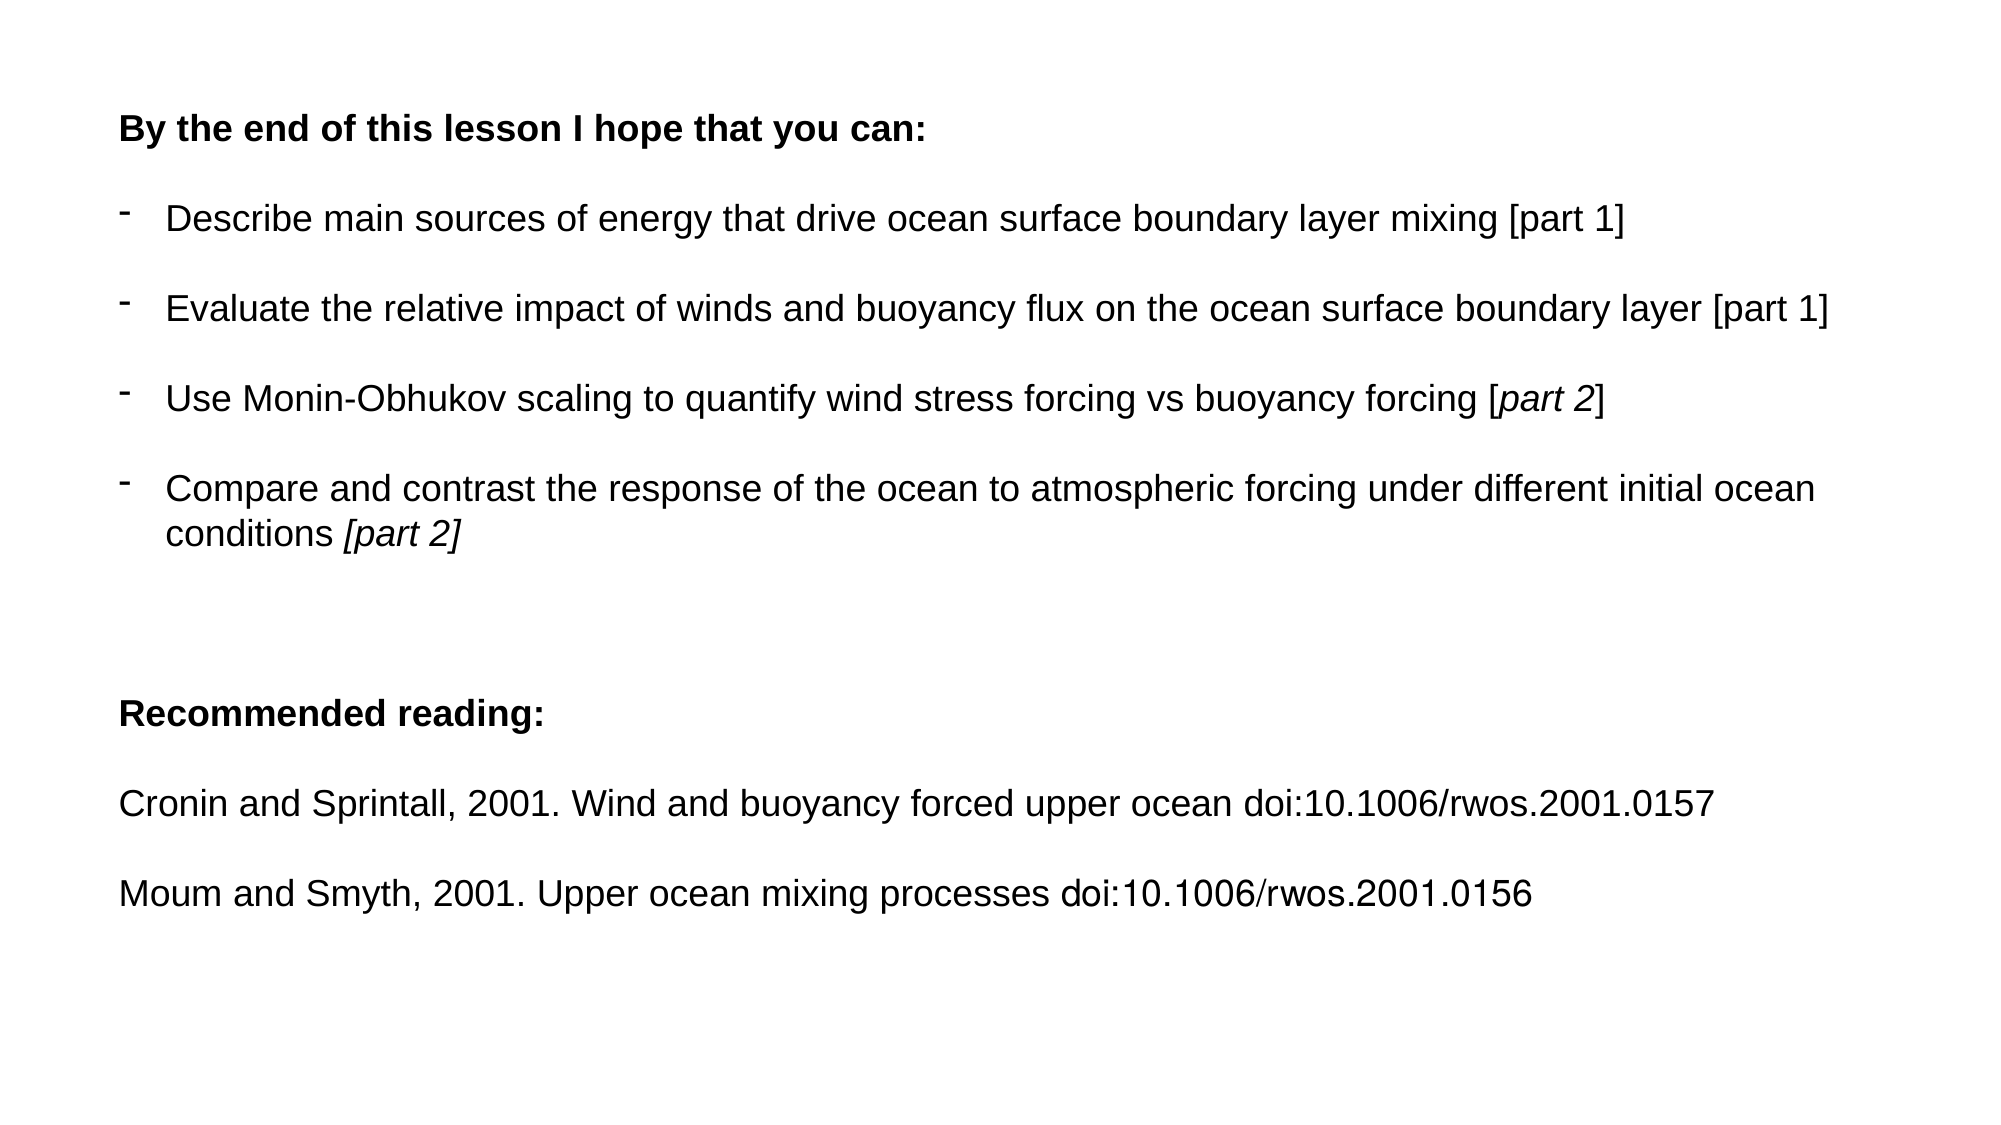

By the end of this lesson I hope that you can:

Describe main sources of energy that drive ocean surface boundary layer mixing [part 1]

Evaluate the relative impact of winds and buoyancy flux on the ocean surface boundary layer [part 1]

Use Monin-Obhukov scaling to quantify wind stress forcing vs buoyancy forcing [part 2]

Compare and contrast the response of the ocean to atmospheric forcing under different initial ocean conditions [part 2]

Recommended reading:

Cronin and Sprintall, 2001. Wind and buoyancy forced upper ocean doi:10.1006/rwos.2001.0157

Moum and Smyth, 2001. Upper ocean mixing processes doi:10.1006/rwos.2001.0156